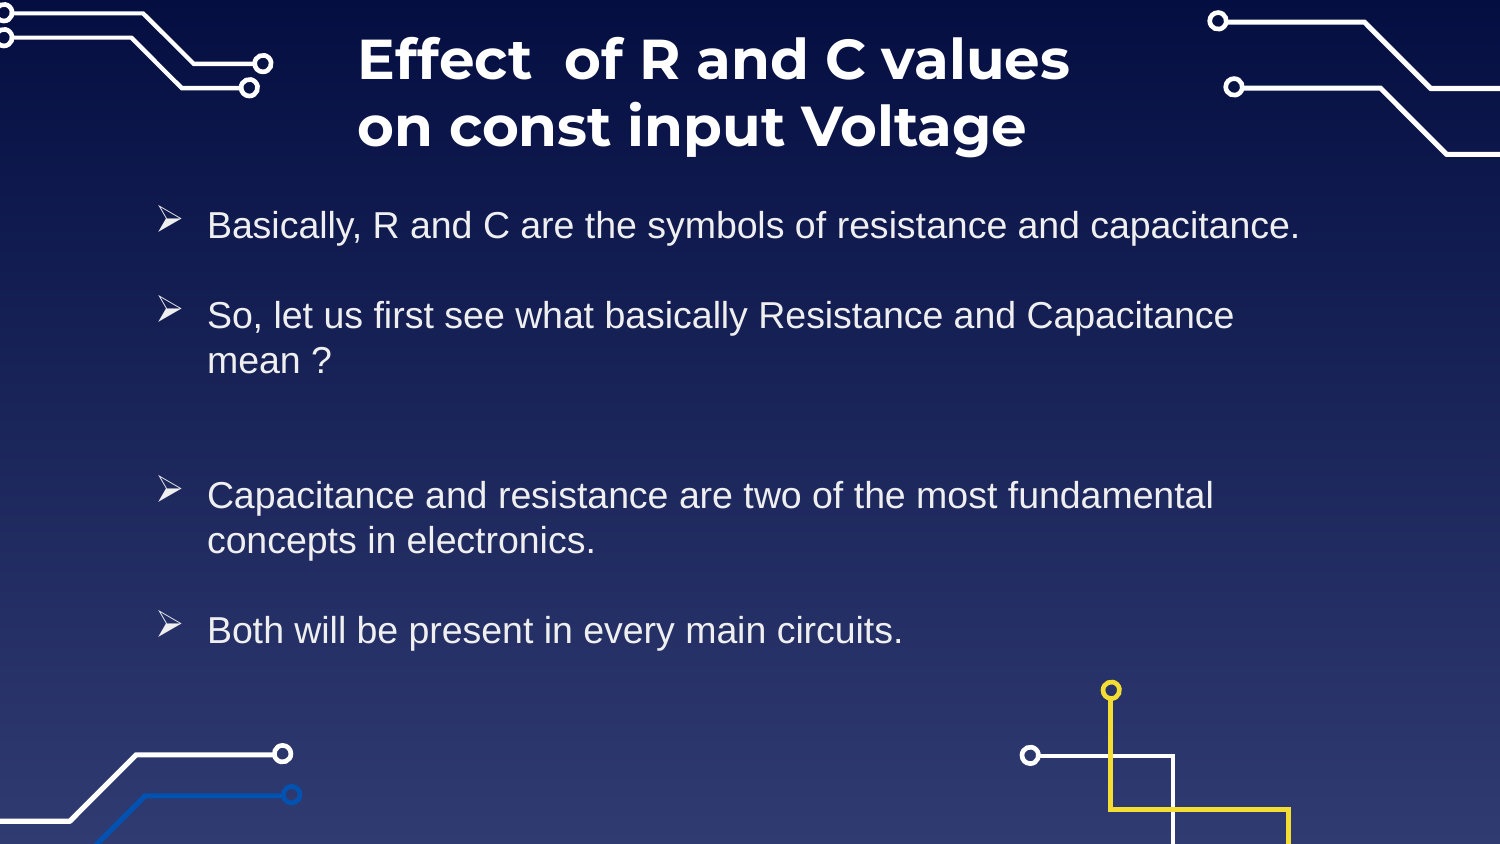

# Effect  of R and C values on const input Voltage

Basically, R and C are the symbols of resistance and capacitance.

So, let us first see what basically Resistance and Capacitance mean ?

Capacitance and resistance are two of the most fundamental concepts in electronics.

Both will be present in every main circuits.